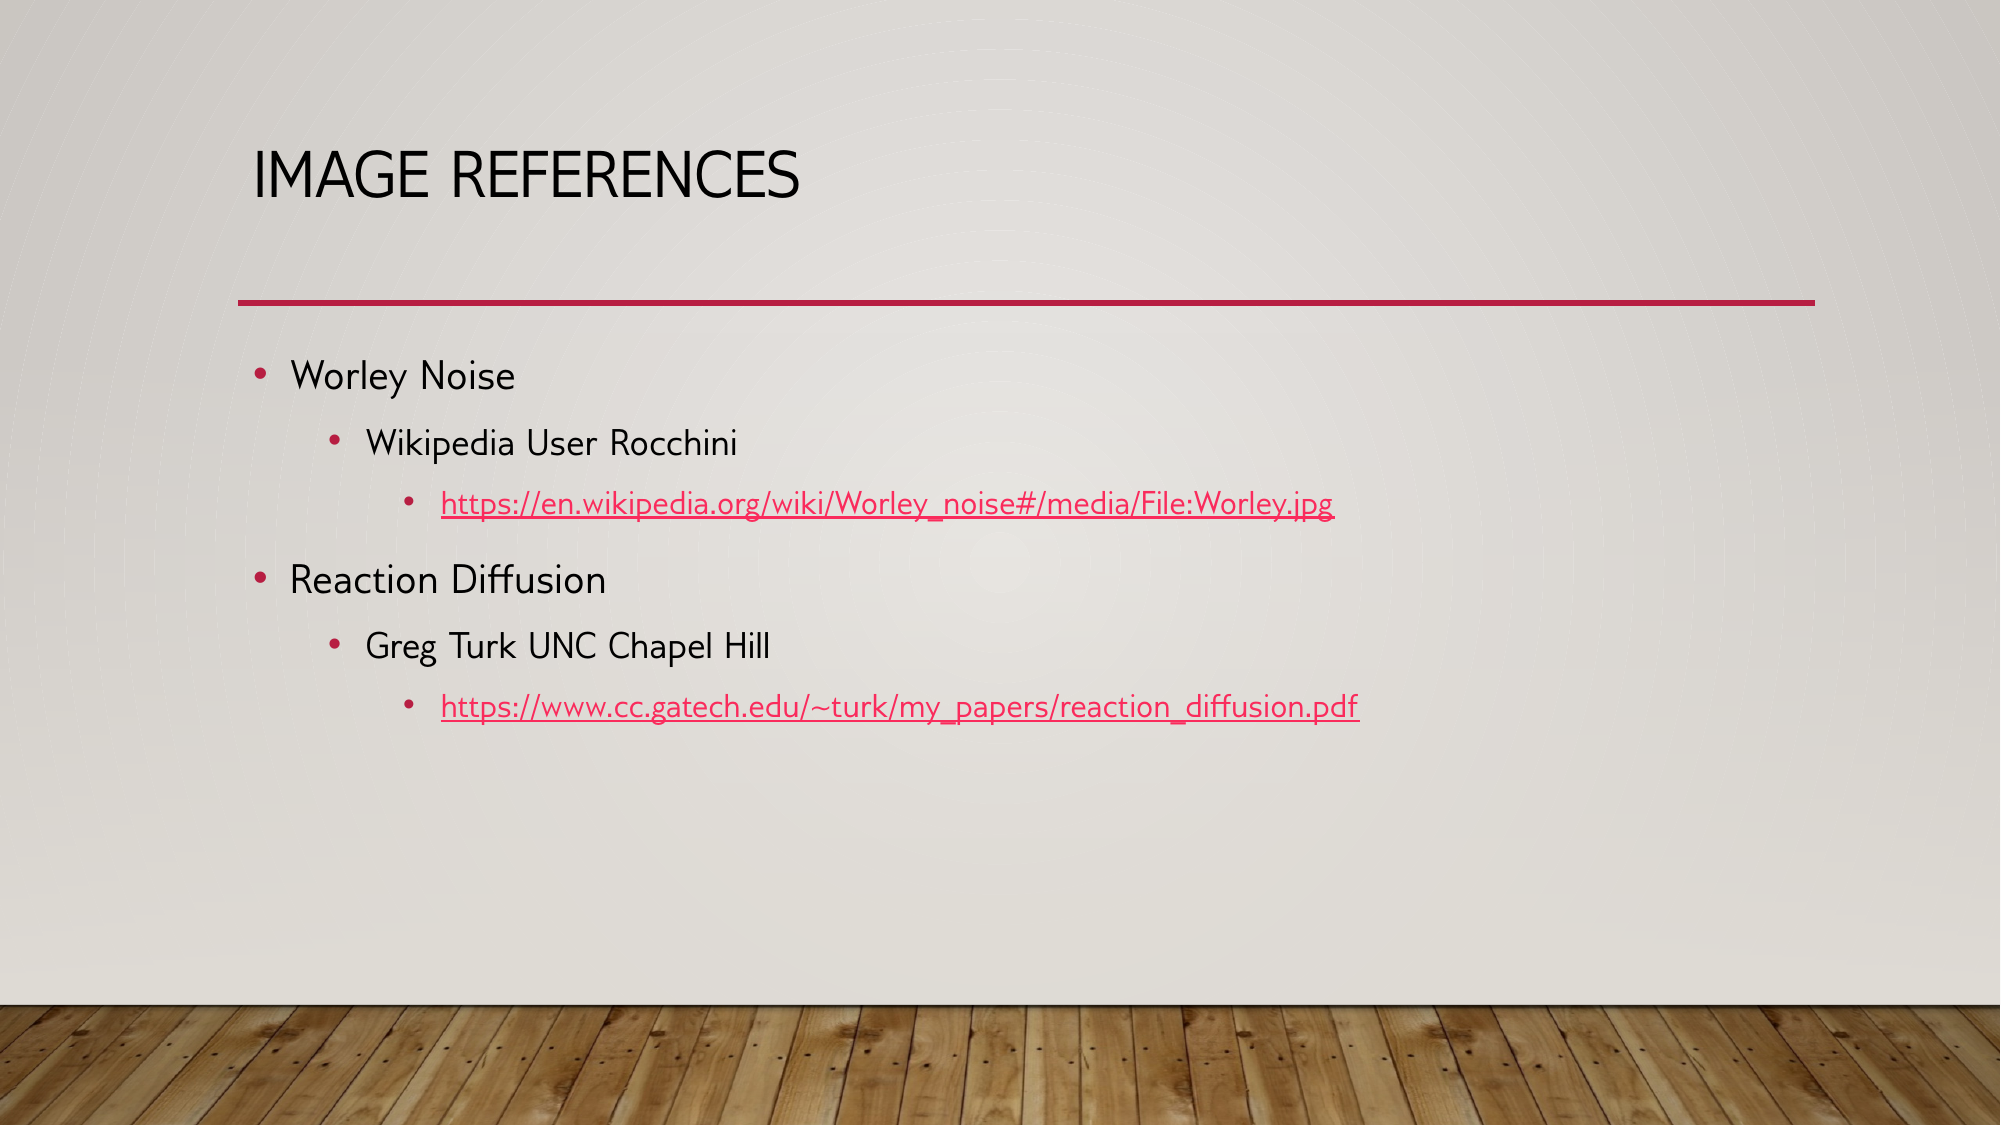

# Image References
Worley Noise
Wikipedia User Rocchini
https://en.wikipedia.org/wiki/Worley_noise#/media/File:Worley.jpg
Reaction Diffusion
Greg Turk UNC Chapel Hill
https://www.cc.gatech.edu/~turk/my_papers/reaction_diffusion.pdf